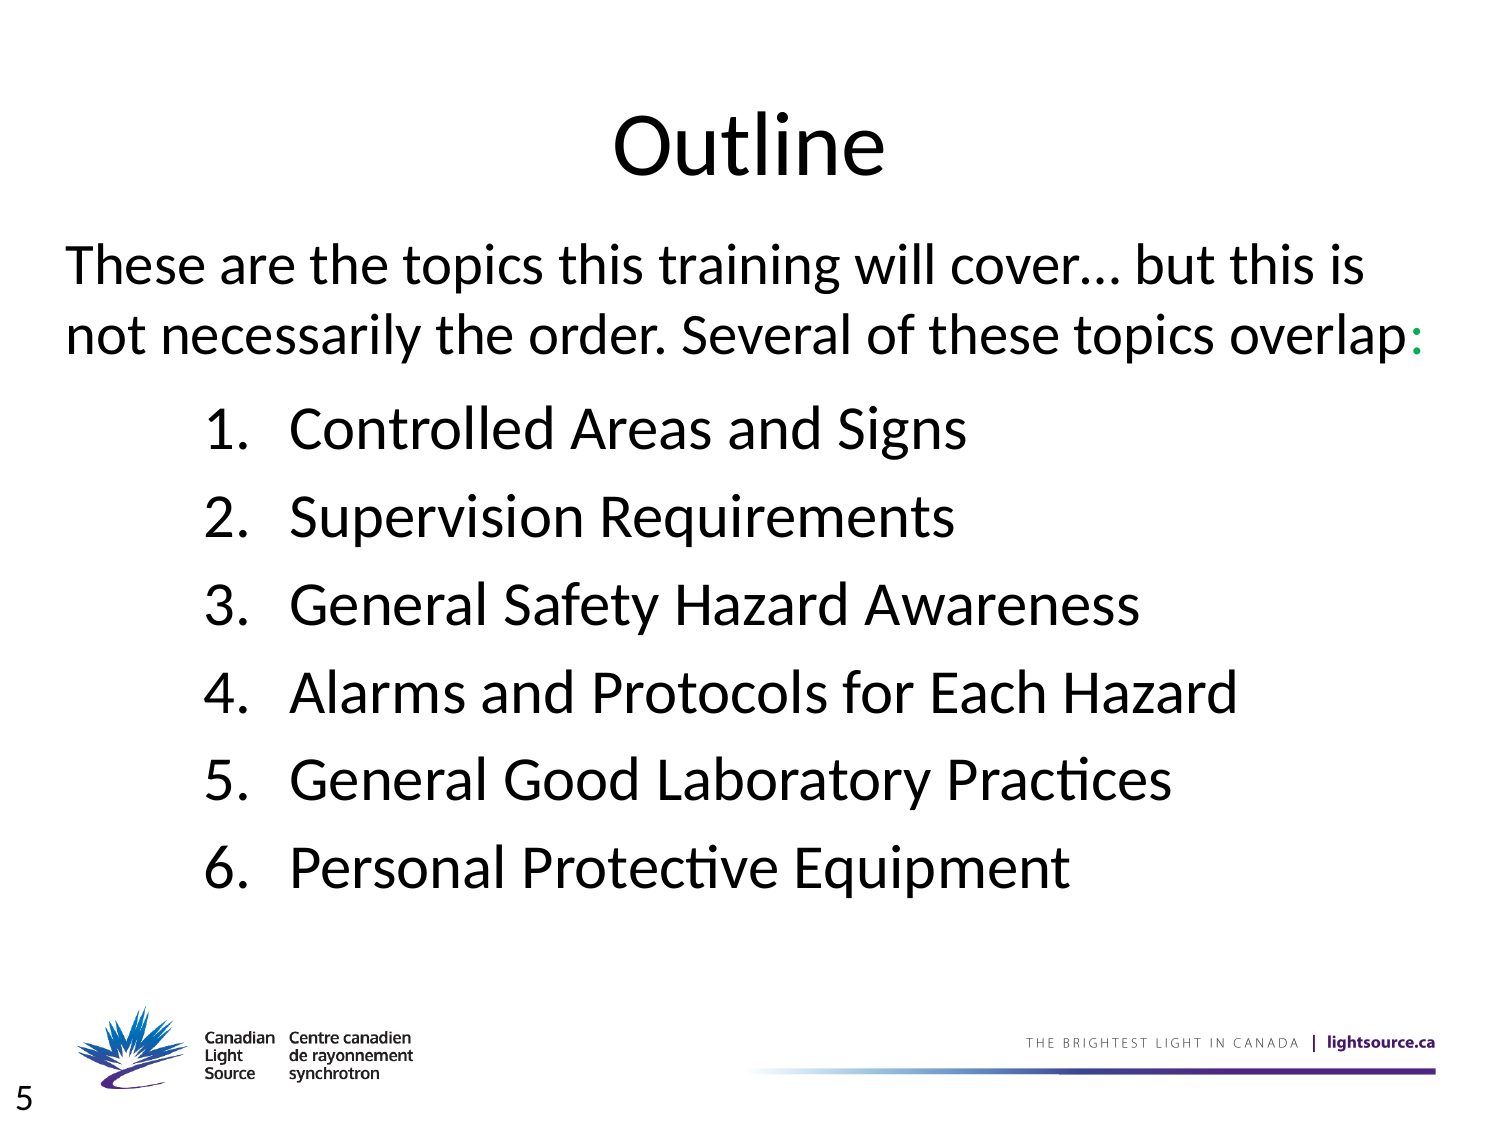

# Outline
These are the topics this training will cover… but this is not necessarily the order. Several of these topics overlap:

Controlled Areas and Signs
Supervision Requirements
General Safety Hazard Awareness
Alarms and Protocols for Each Hazard
General Good Laboratory Practices
Personal Protective Equipment
5